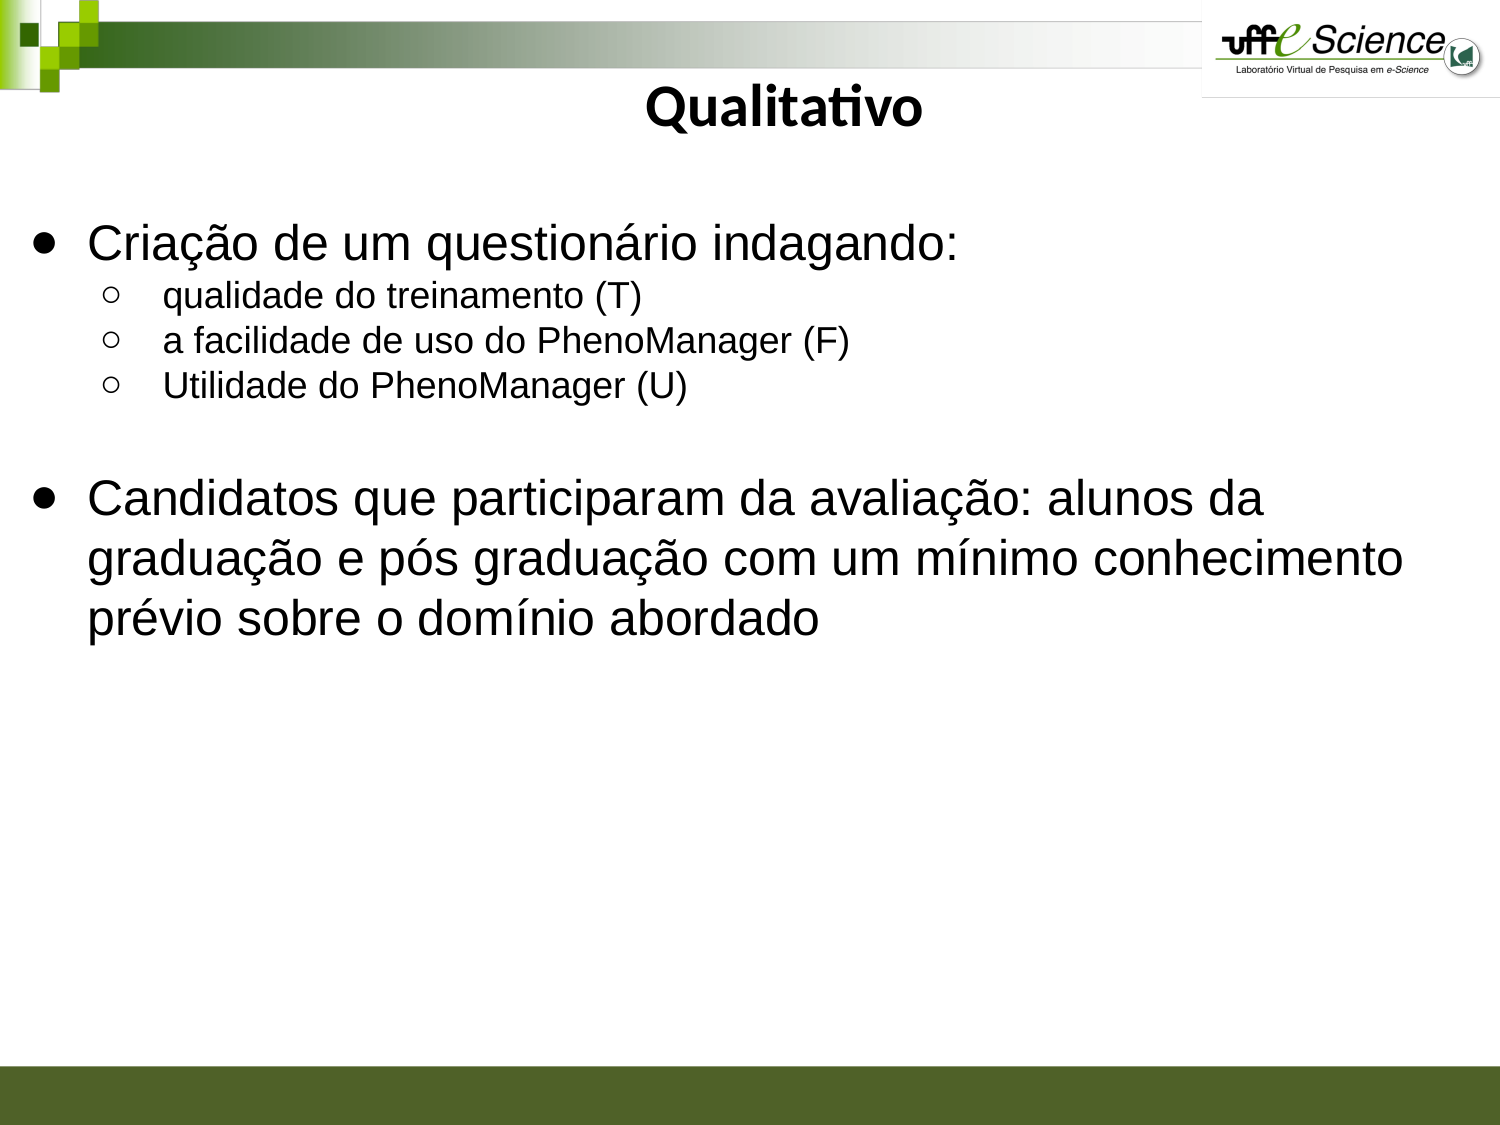

# Qualitativo
Criação de um questionário indagando:
qualidade do treinamento (T)
a facilidade de uso do PhenoManager (F)
Utilidade do PhenoManager (U)

Candidatos que participaram da avaliação: alunos da graduação e pós graduação com um mínimo conhecimento prévio sobre o domínio abordado